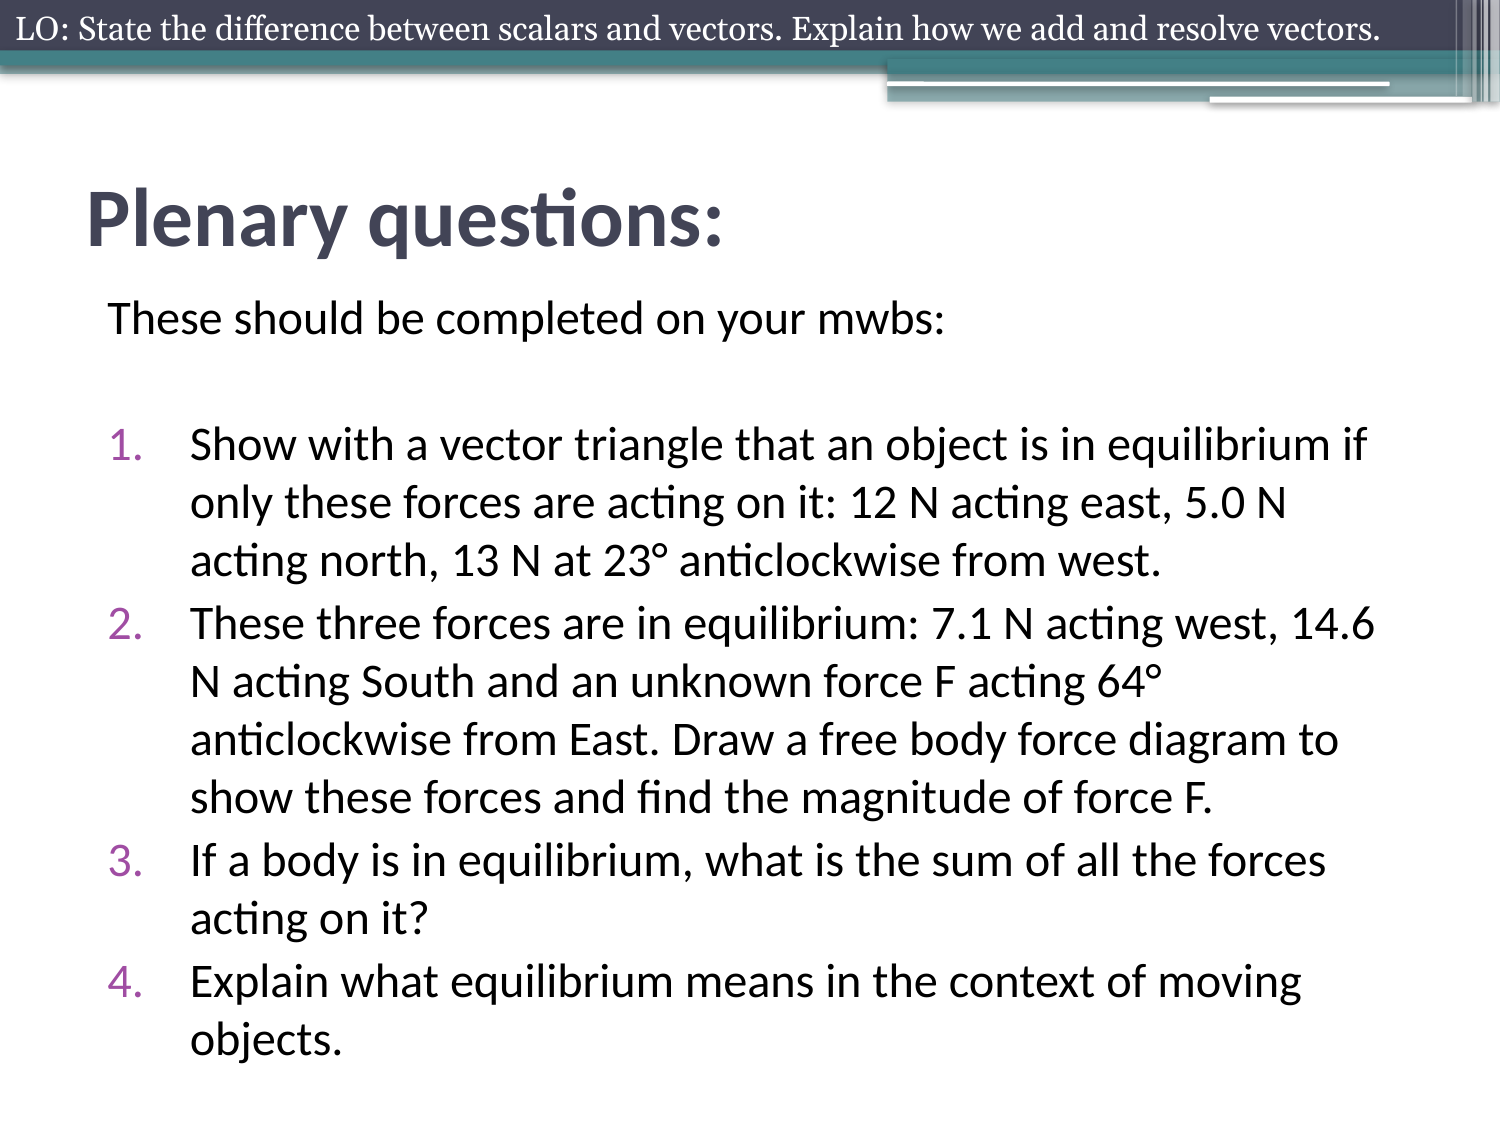

LO: State the difference between scalars and vectors. Explain how we add and resolve vectors.
# Plenary questions:
These should be completed on your mwbs:

Show with a vector triangle that an object is in equilibrium if only these forces are acting on it: 12 N acting east, 5.0 N acting north, 13 N at 23° anticlockwise from west.
These three forces are in equilibrium: 7.1 N acting west, 14.6 N acting South and an unknown force F acting 64° anticlockwise from East. Draw a free body force diagram to show these forces and find the magnitude of force F.
If a body is in equilibrium, what is the sum of all the forces acting on it?
Explain what equilibrium means in the context of moving objects.